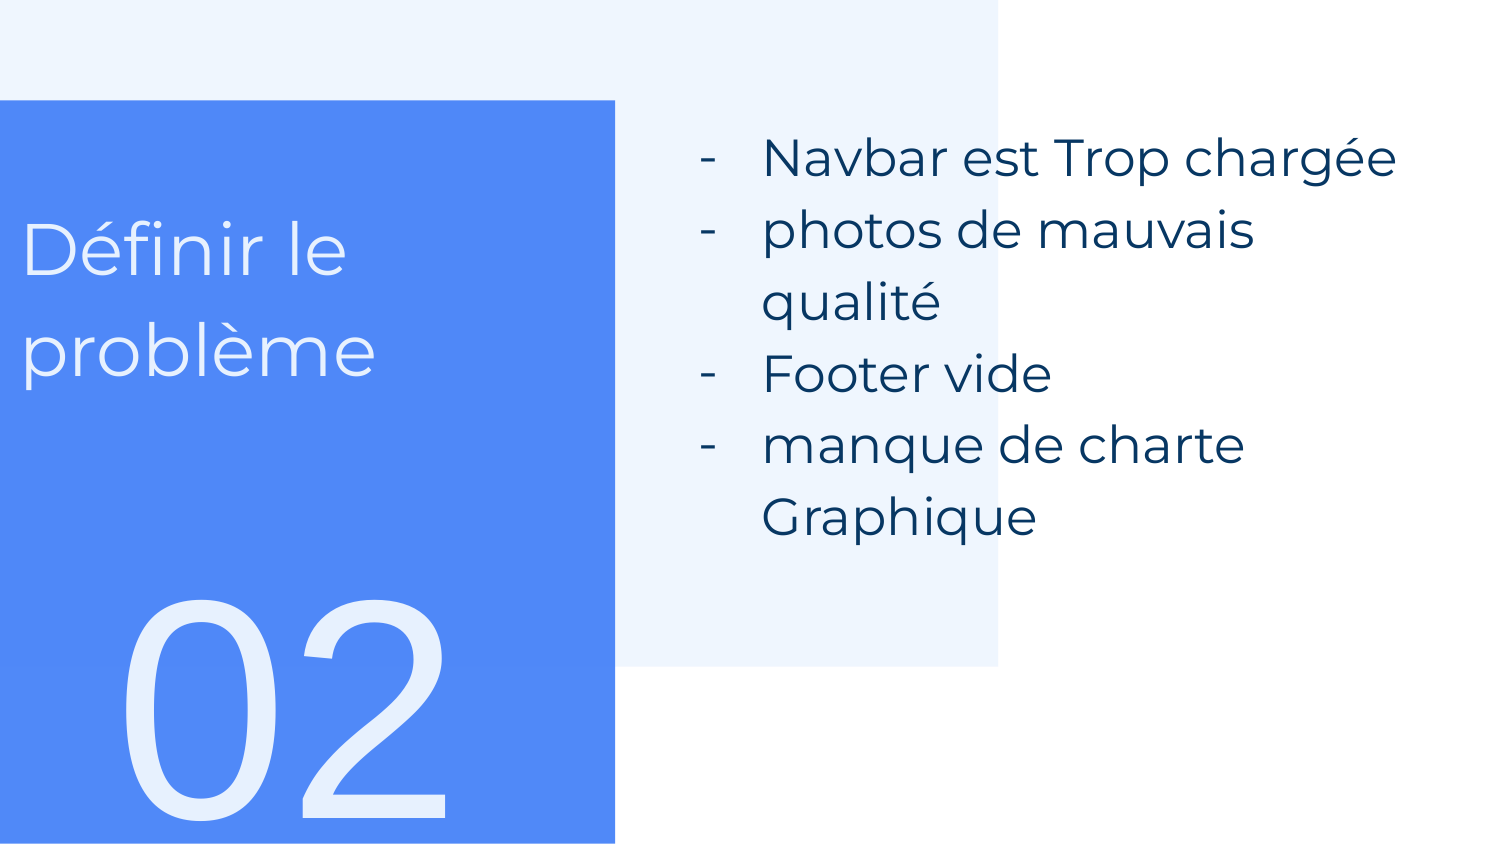

Navbar est Trop chargée
photos de mauvais qualité
Footer vide
manque de charte Graphique

# Définir le problème
02